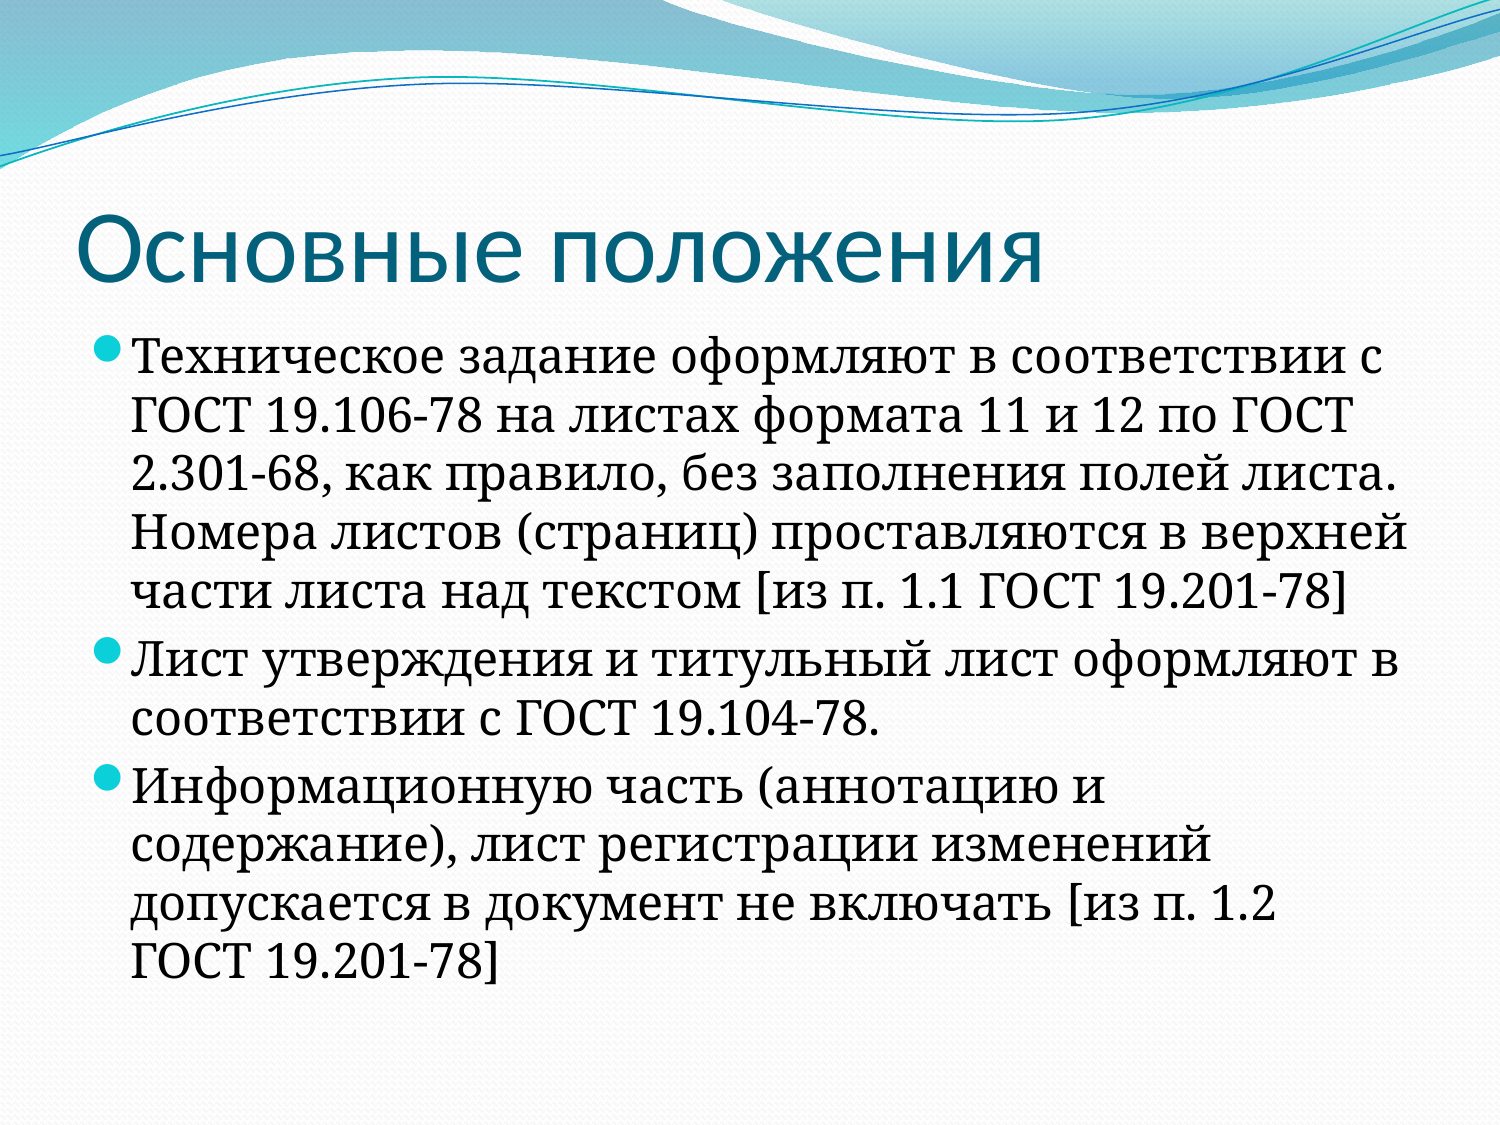

# Основные положения
Техническое задание оформляют в соответствии с ГОСТ 19.106-78 на листах формата 11 и 12 по ГОСТ 2.301-68, как правило, без заполнения полей листа. Номера листов (страниц) проставляются в верхней части листа над текстом [из п. 1.1 ГОСТ 19.201-78]
Лист утверждения и титульный лист оформляют в соответствии с ГОСТ 19.104-78.
Информационную часть (аннотацию и содержание), лист регистрации изменений допускается в документ не включать [из п. 1.2 ГОСТ 19.201-78]